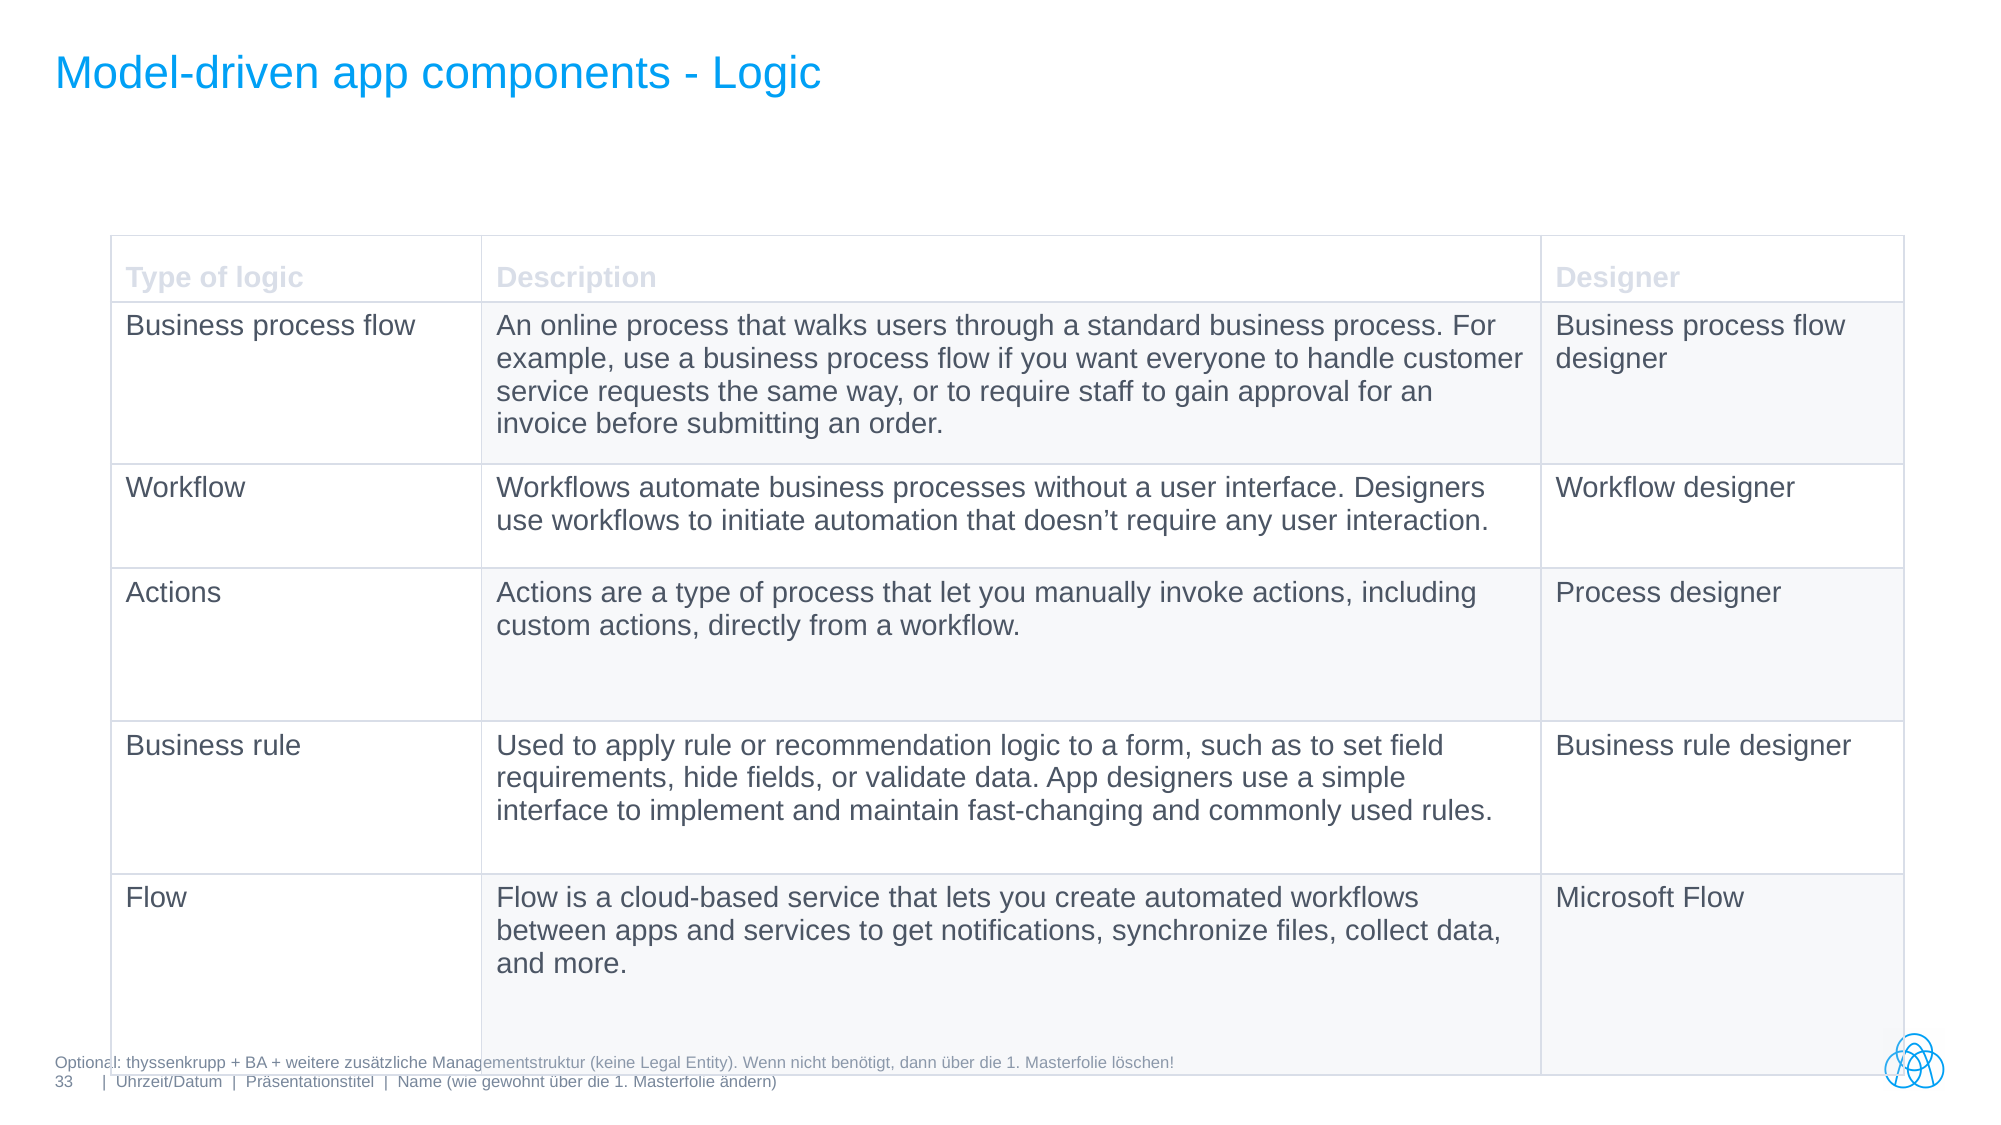

# Model-driven app components - Logic
| Type of logic | Description | Designer |
| --- | --- | --- |
| Business process flow | An online process that walks users through a standard business process. For example, use a business process flow if you want everyone to handle customer service requests the same way, or to require staff to gain approval for an invoice before submitting an order. | Business process flow designer |
| Workflow | Workflows automate business processes without a user interface. Designers use workflows to initiate automation that doesn’t require any user interaction. | Workflow designer |
| Actions | Actions are a type of process that let you manually invoke actions, including custom actions, directly from a workflow. | Process designer |
| Business rule | Used to apply rule or recommendation logic to a form, such as to set field requirements, hide fields, or validate data. App designers use a simple interface to implement and maintain fast-changing and commonly used rules. | Business rule designer |
| Flow | Flow is a cloud-based service that lets you create automated workflows between apps and services to get notifications, synchronize files, collect data, and more. | Microsoft Flow |